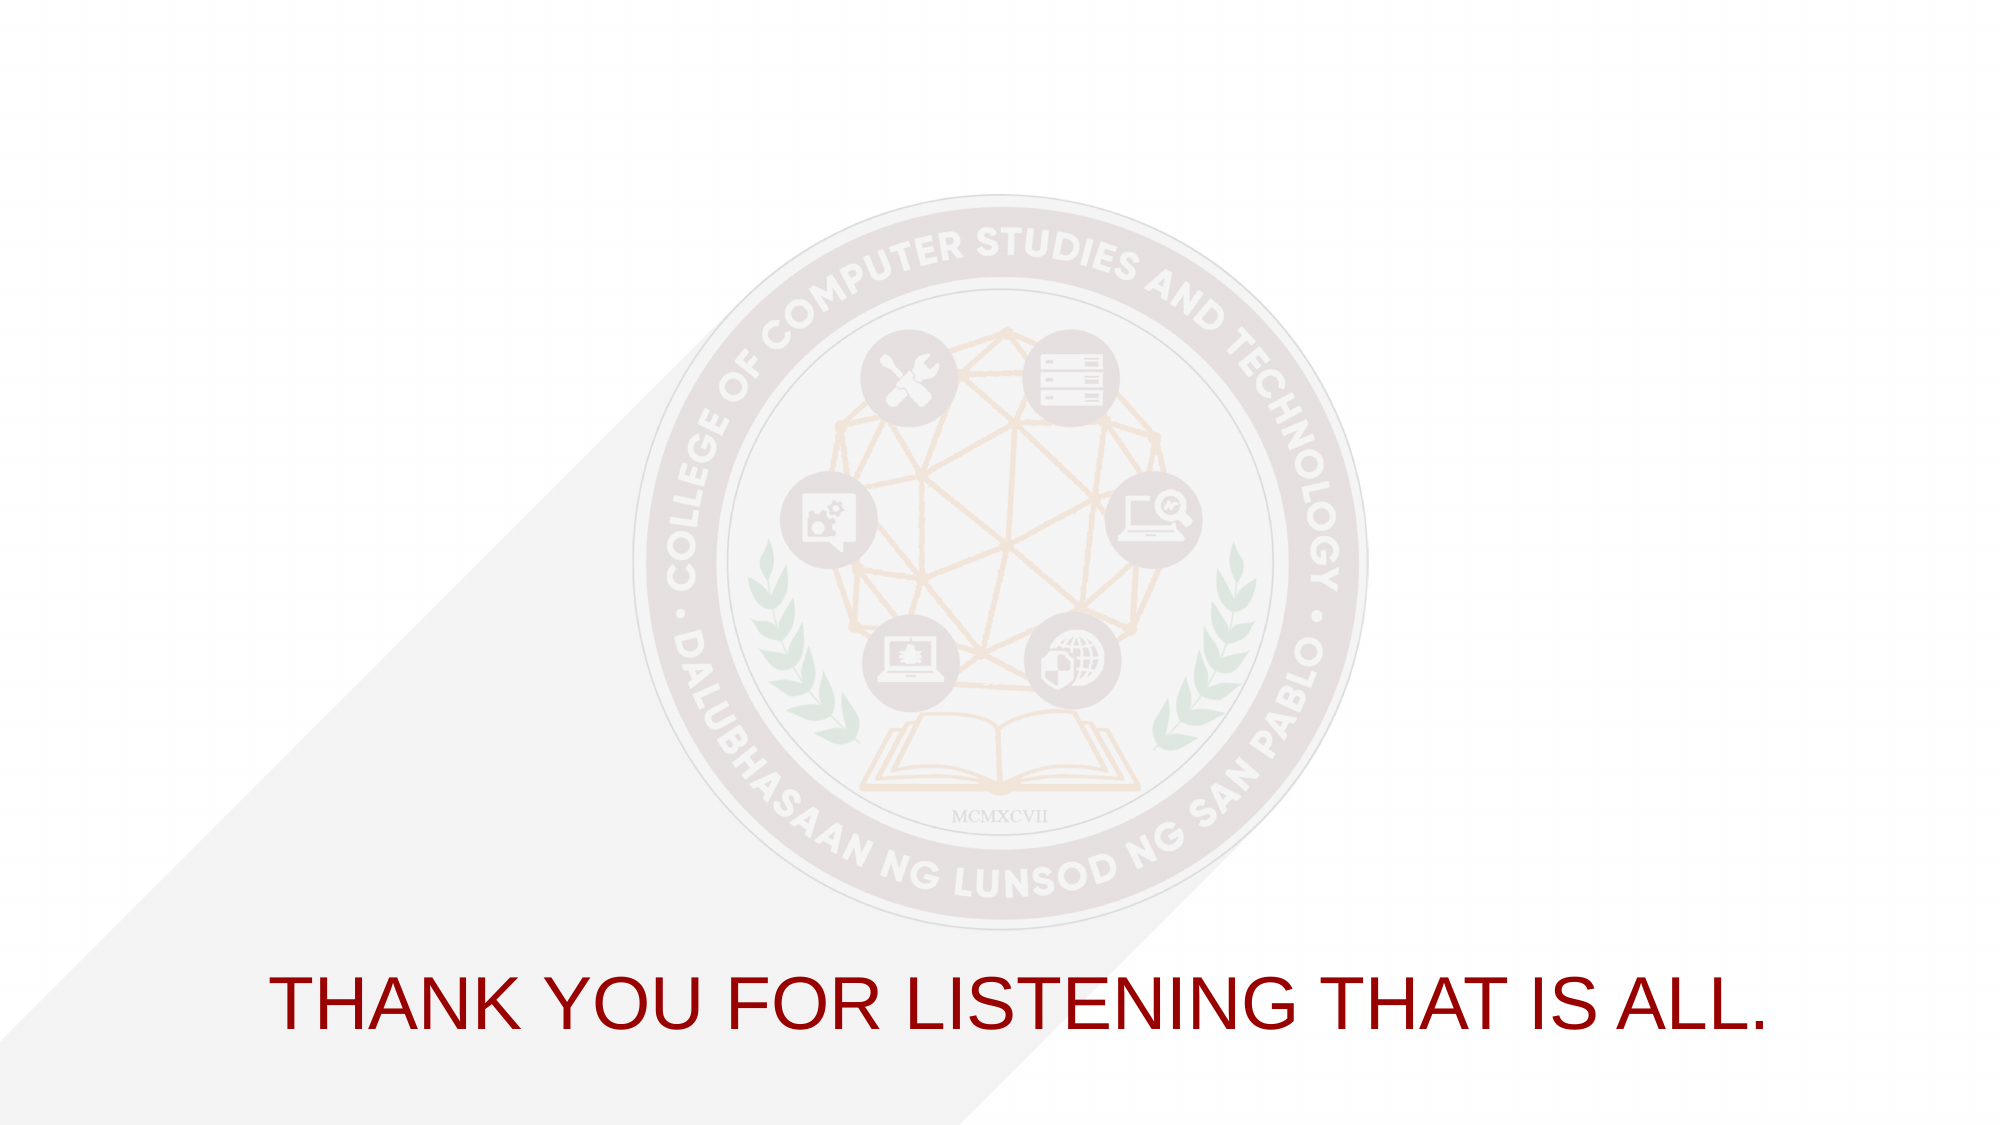

THANK YOU FOR LISTENING THAT IS ALL.